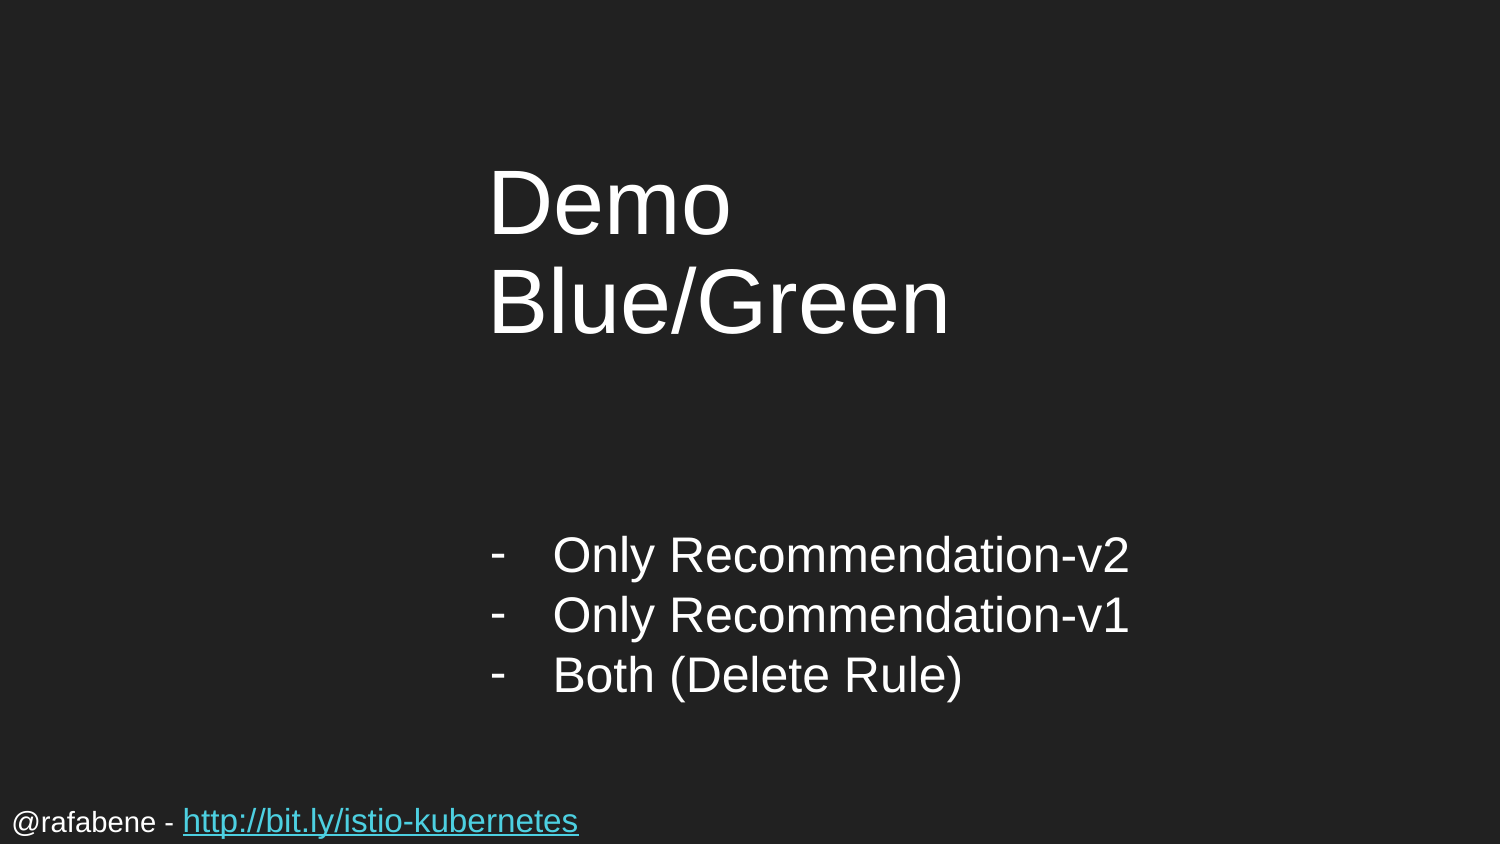

#
Demo Blue/Green
Only Recommendation-v2
Only Recommendation-v1
Both (Delete Rule)